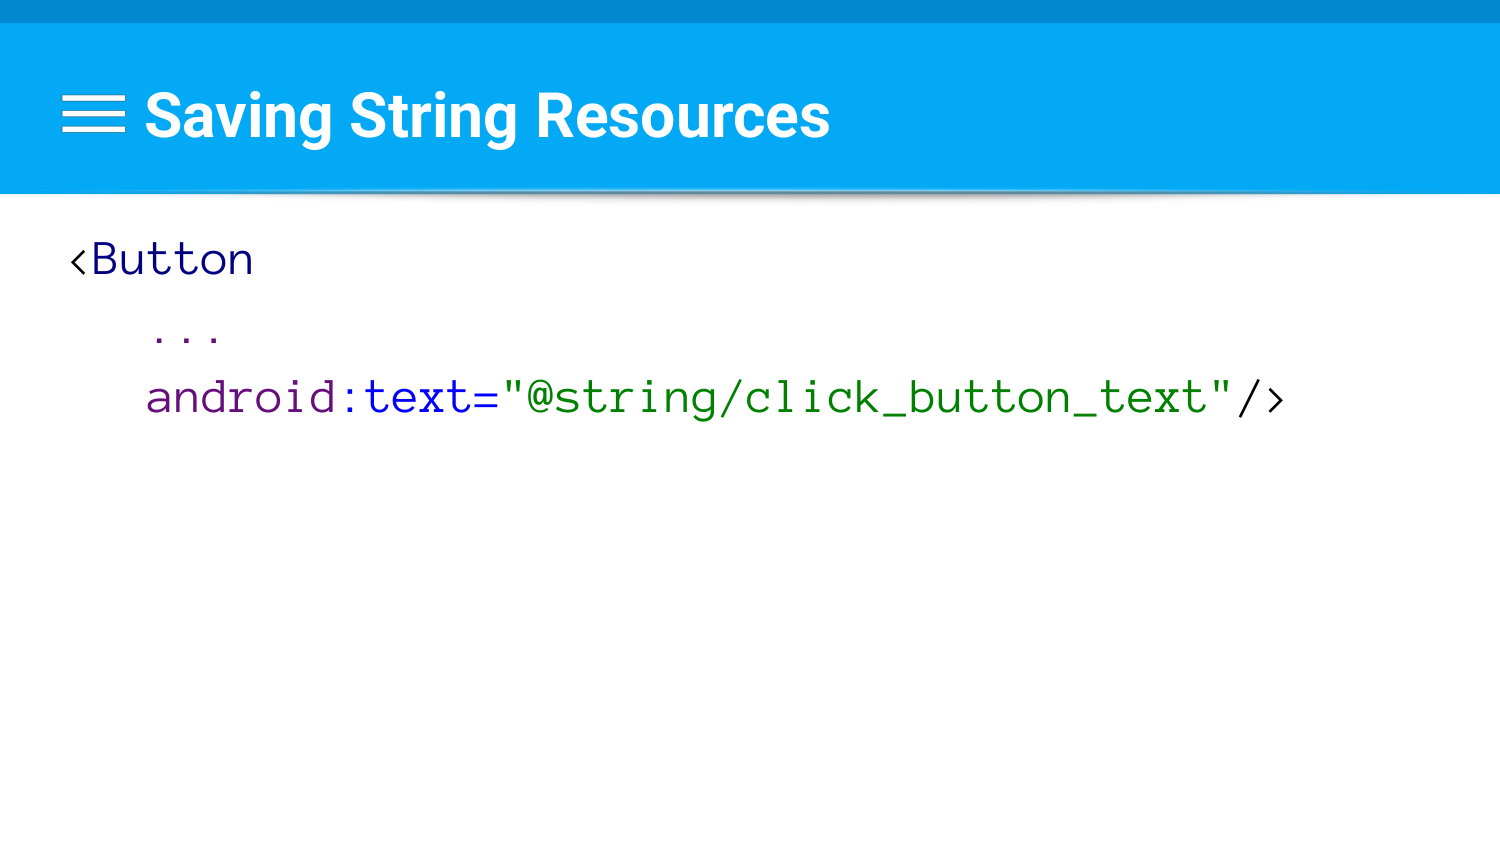

# Saving String Resources
<Button
   ...
   android:text="@string/click_button_text"/>